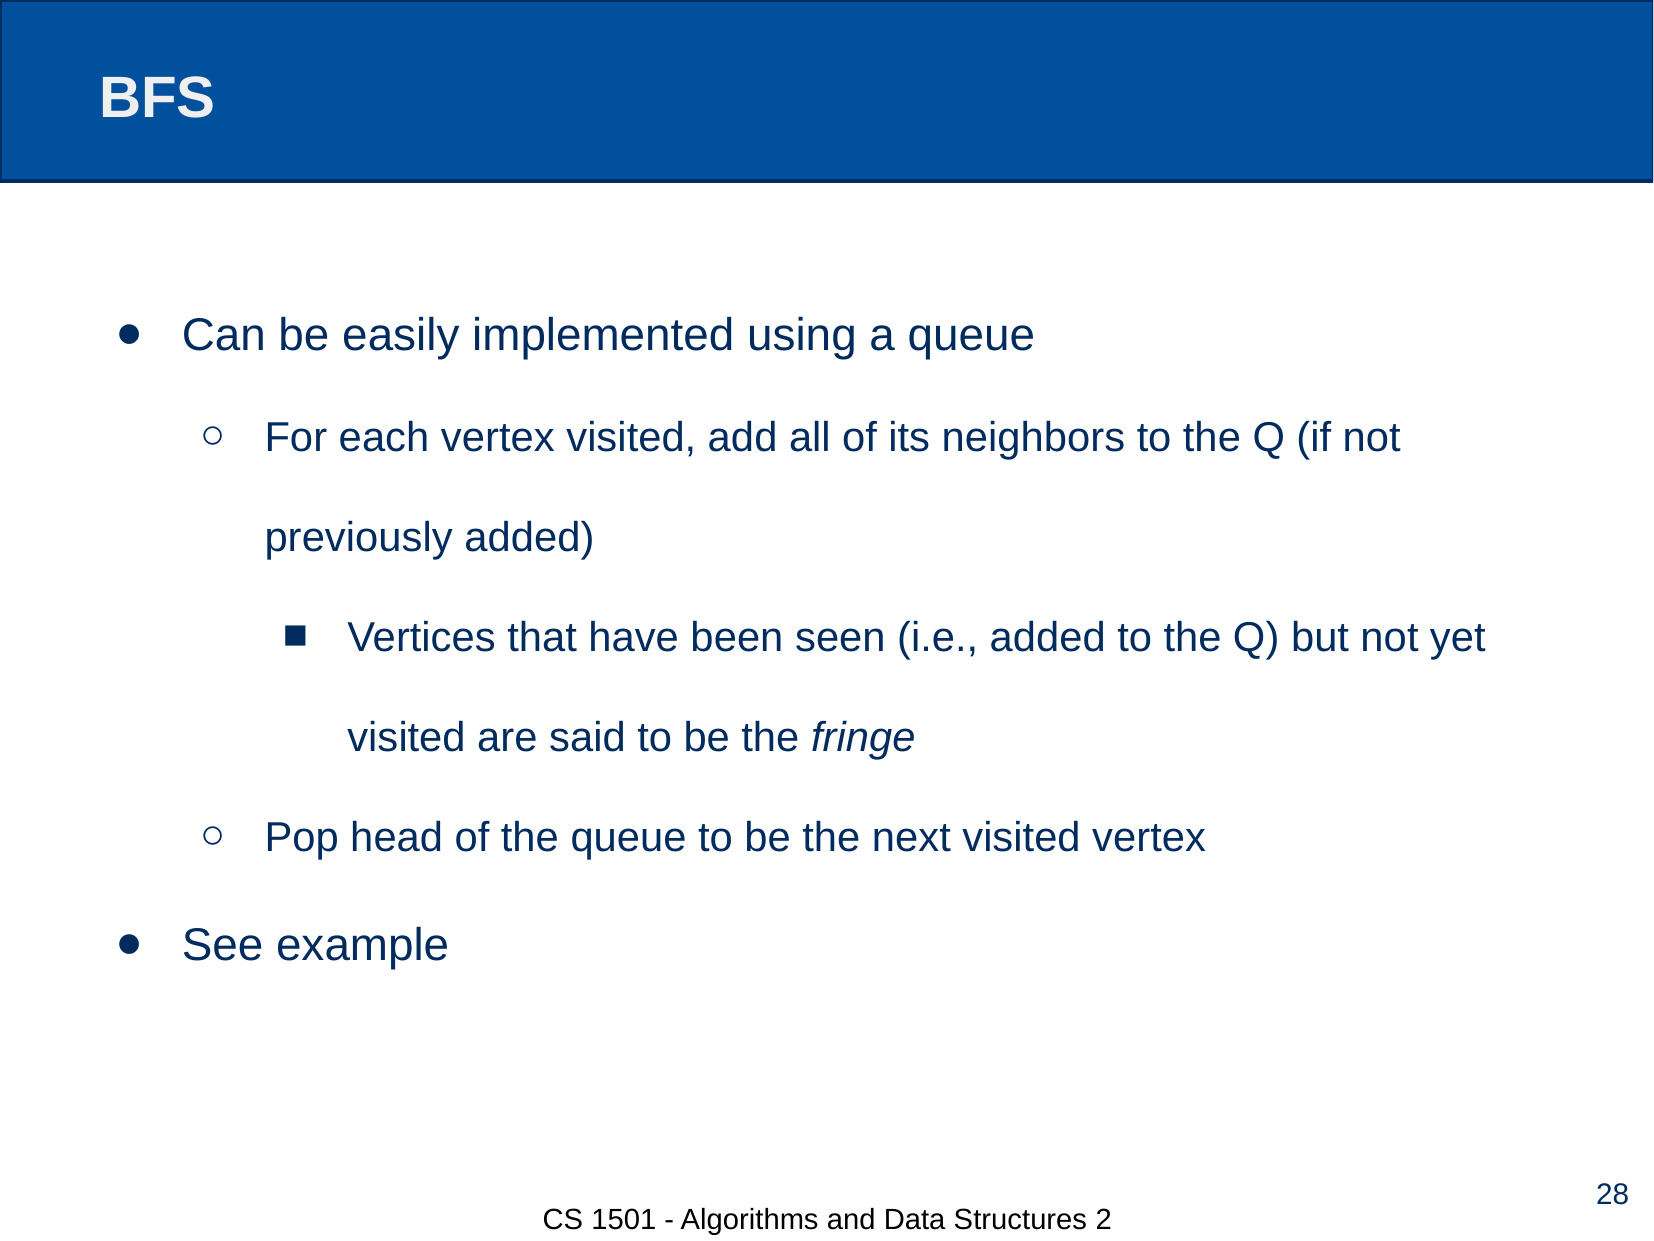

# BFS
Can be easily implemented using a queue
For each vertex visited, add all of its neighbors to the Q (if not previously added)
Vertices that have been seen (i.e., added to the Q) but not yet visited are said to be the fringe
Pop head of the queue to be the next visited vertex
See example
28
CS 1501 - Algorithms and Data Structures 2